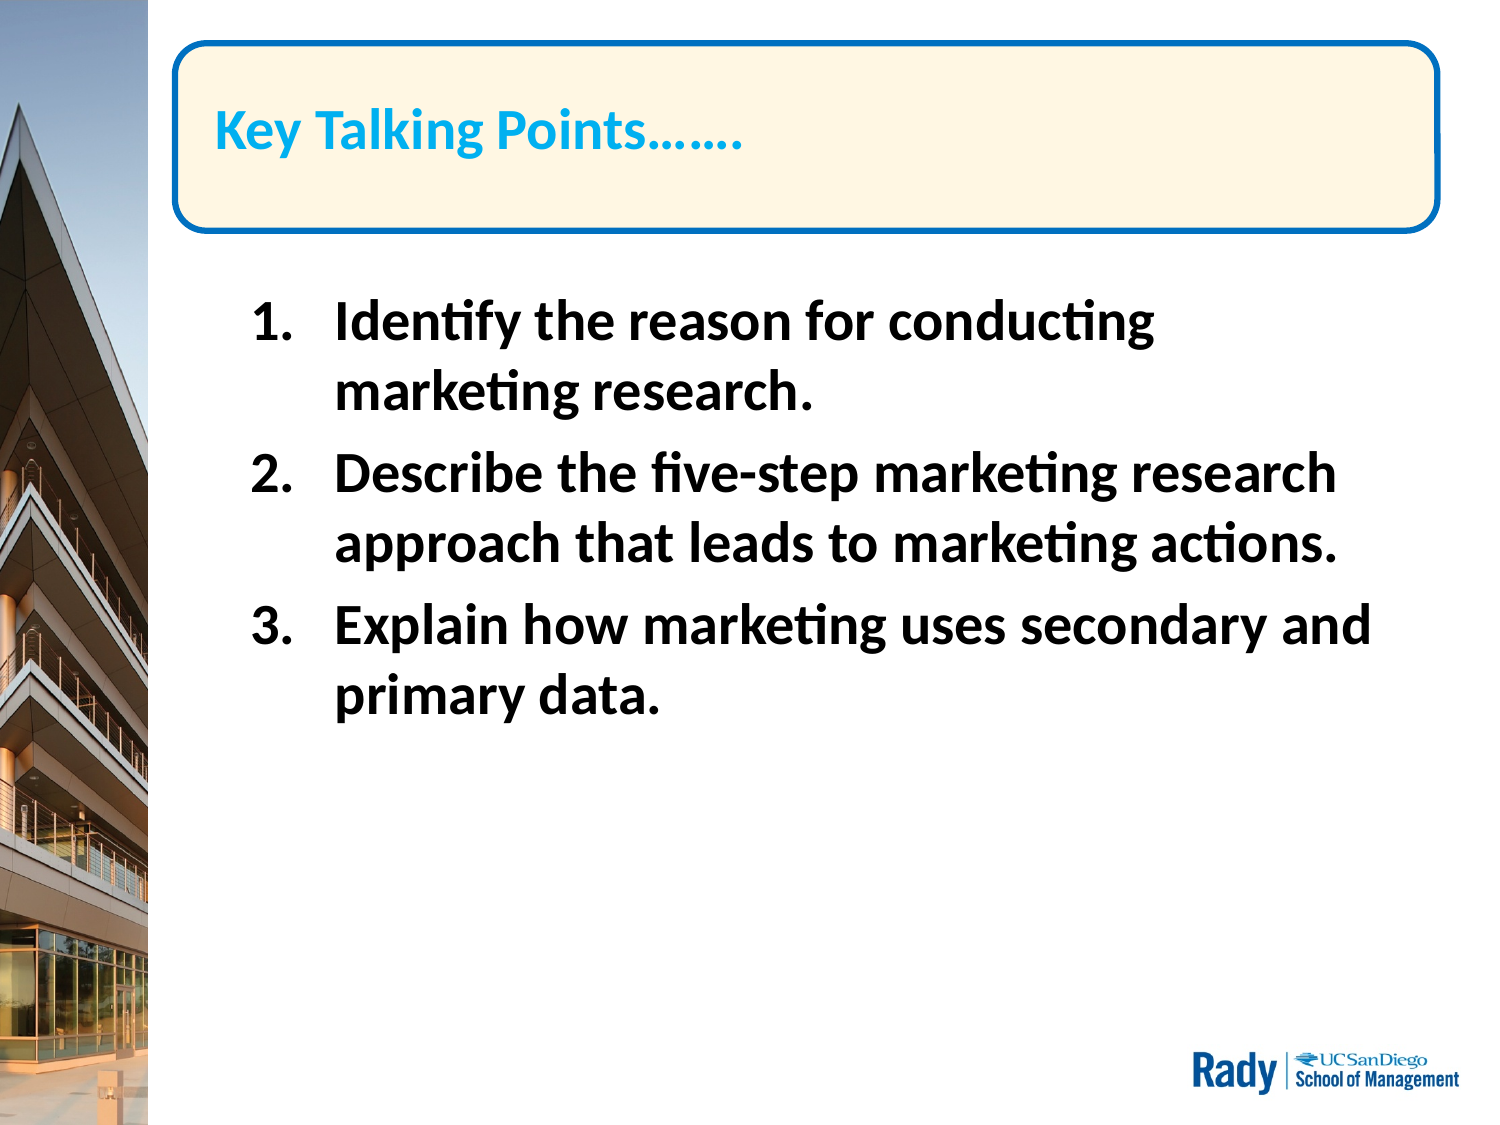

# Key Talking Points…….
Identify the reason for conducting marketing research.
Describe the five-step marketing research approach that leads to marketing actions.
Explain how marketing uses secondary and primary data.